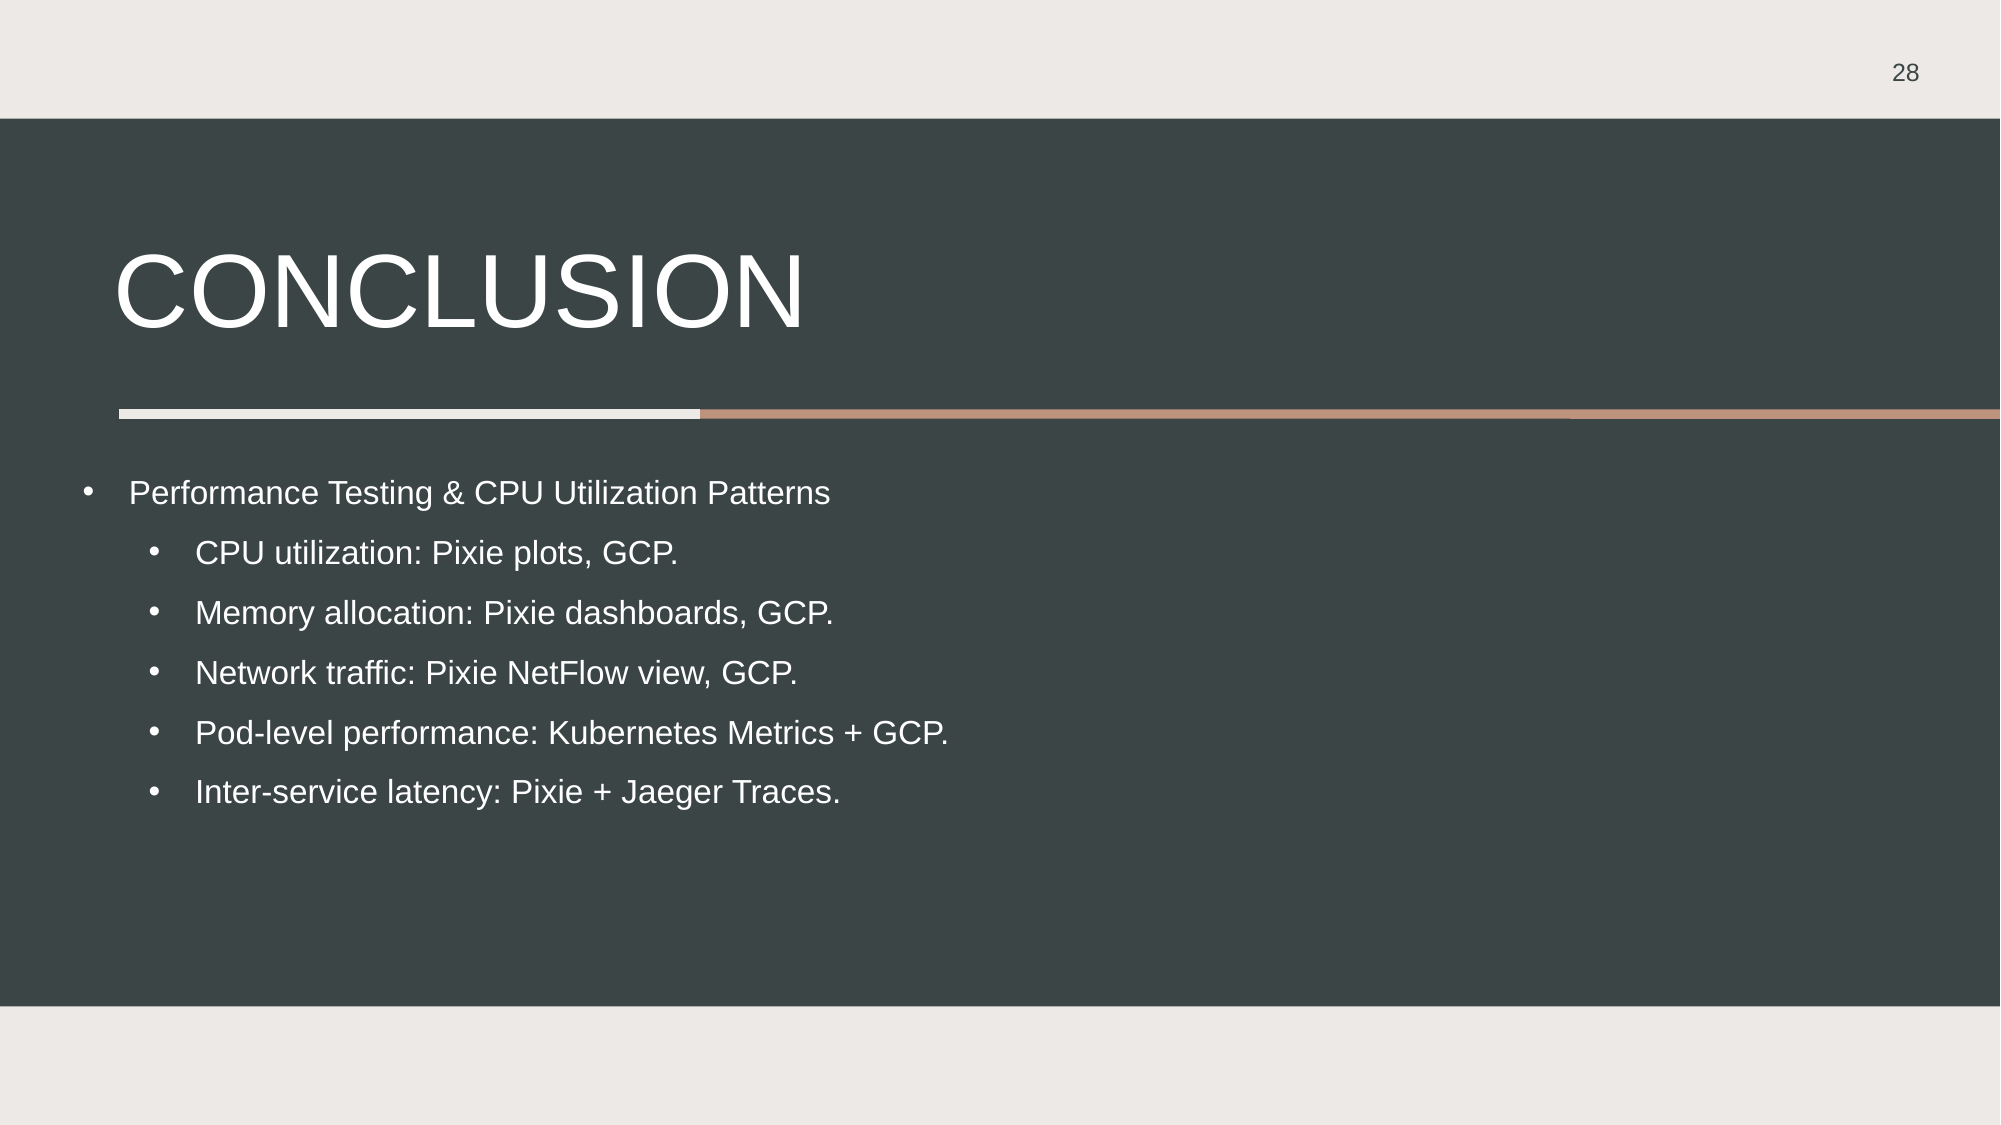

28
# Conclusion
Performance Testing & CPU Utilization Patterns
CPU utilization: Pixie plots, GCP.
Memory allocation: Pixie dashboards, GCP.
Network traffic: Pixie NetFlow view, GCP.
Pod-level performance: Kubernetes Metrics + GCP.
Inter-service latency: Pixie + Jaeger Traces.